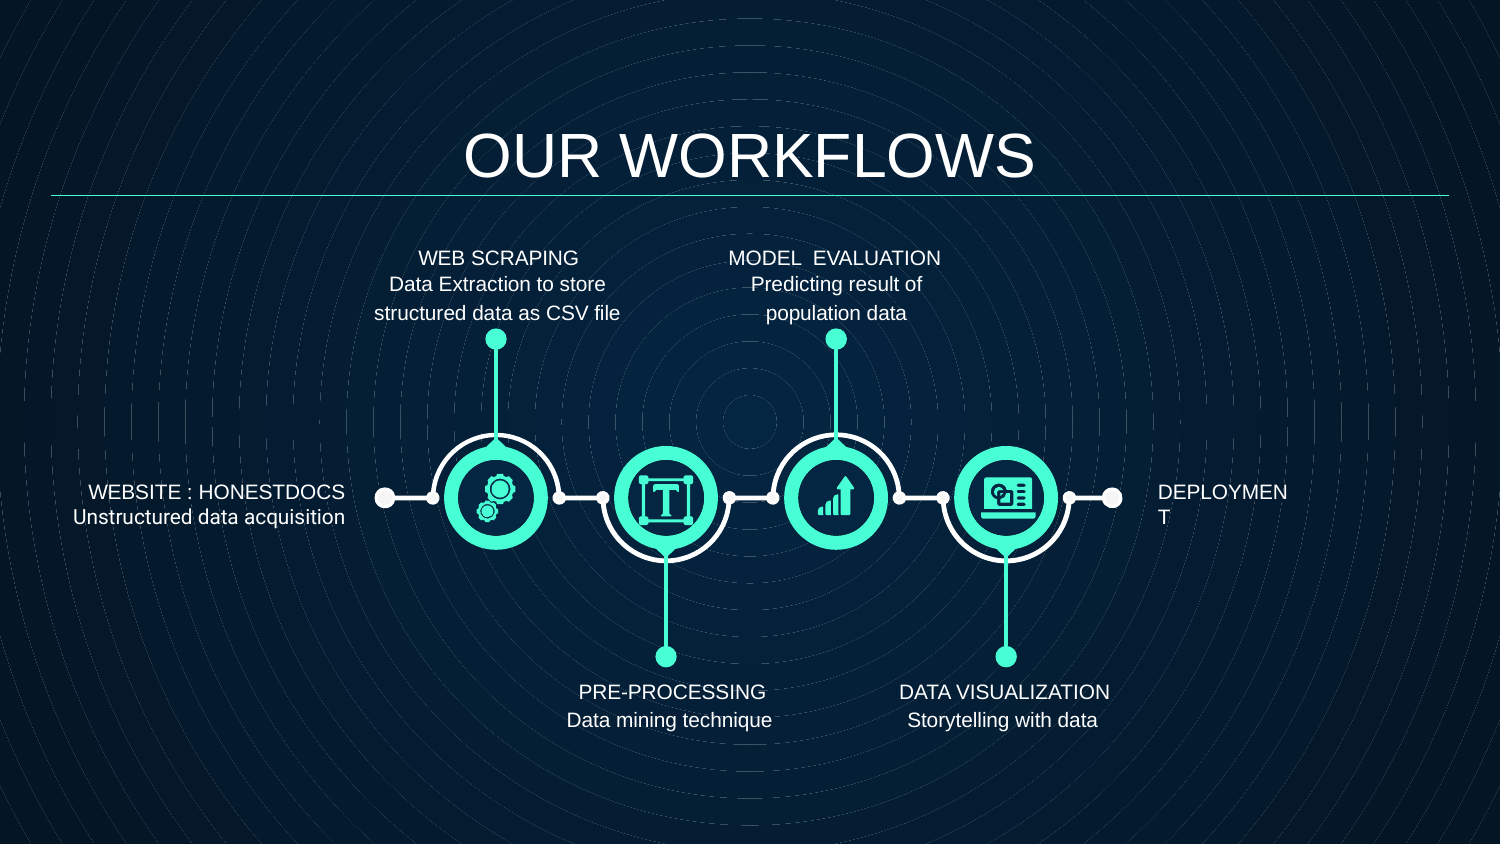

# OUR WORKFLOWS
WEB SCRAPING
MODEL  EVALUATION
Data Extraction to store structured data as CSV file
Predicting result of population data

WEBSITE : HONESTDOCS
Unstructured data acquisition

DEPLOYMENT

PRE-PROCESSING
DATA VISUALIZATION
Data mining technique
Storytelling with data